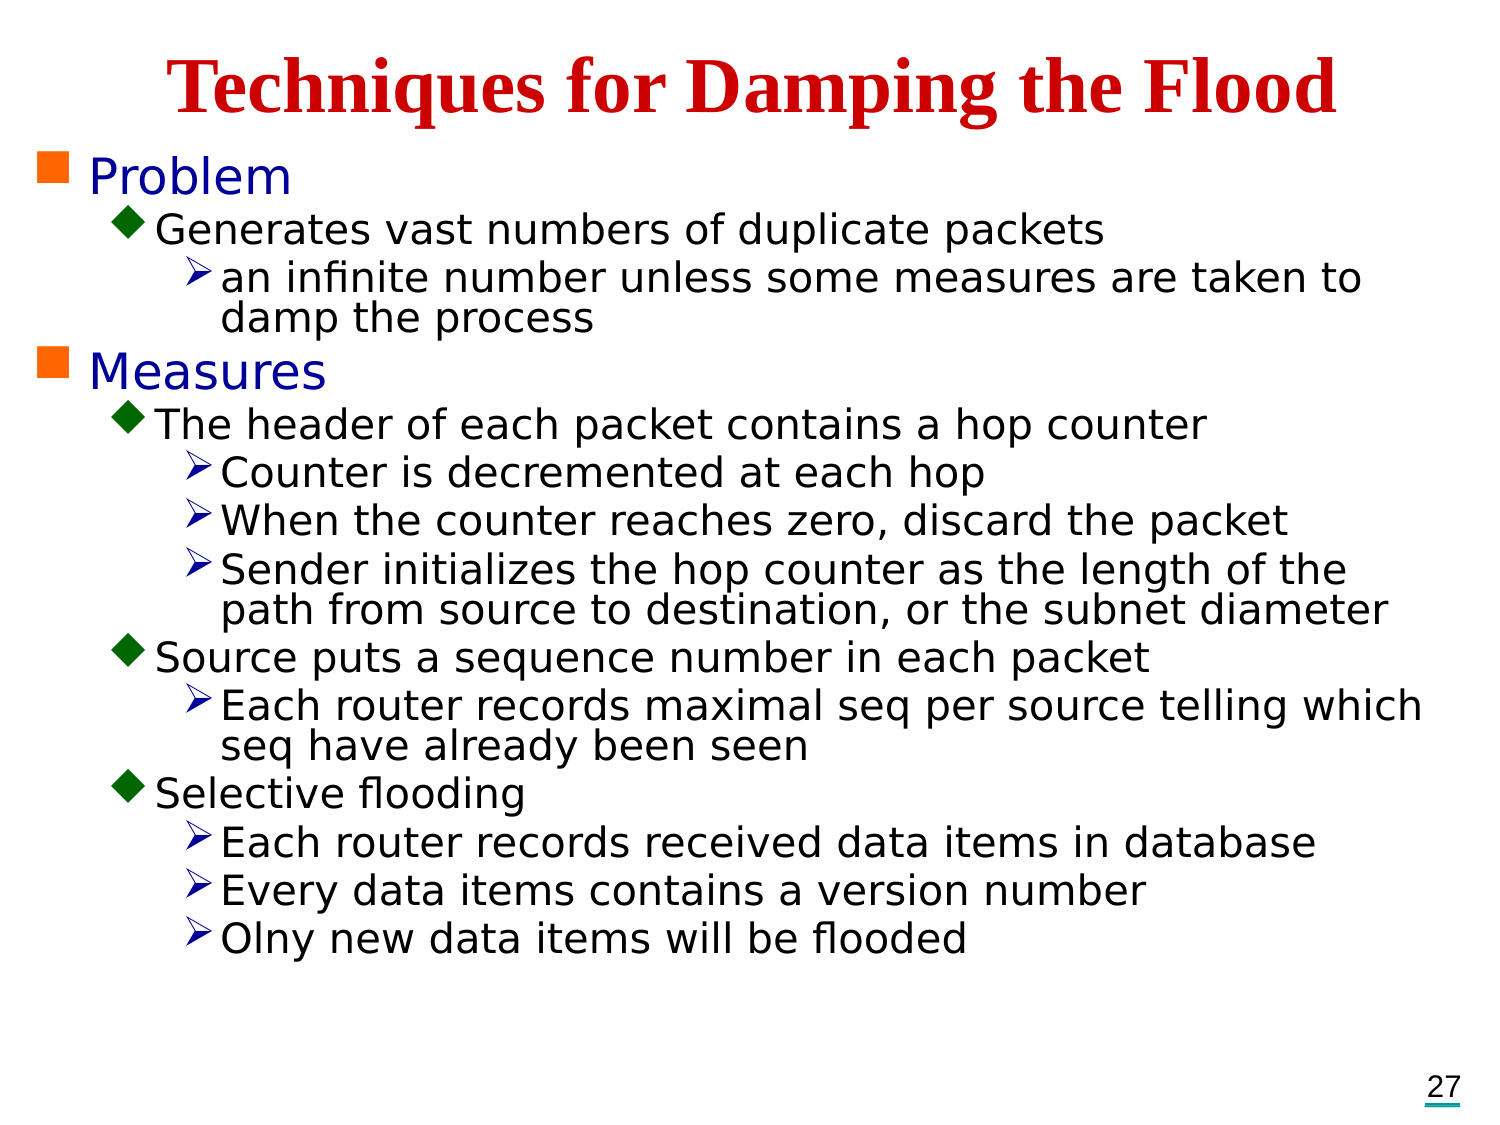

# Techniques for Damping the Flood
Problem
Generates vast numbers of duplicate packets
an infinite number unless some measures are taken to damp the process
Measures
The header of each packet contains a hop counter
Counter is decremented at each hop
When the counter reaches zero, discard the packet
Sender initializes the hop counter as the length of the path from source to destination, or the subnet diameter
Source puts a sequence number in each packet
Each router records maximal seq per source telling which seq have already been seen
Selective flooding
Each router records received data items in database
Every data items contains a version number
Olny new data items will be flooded